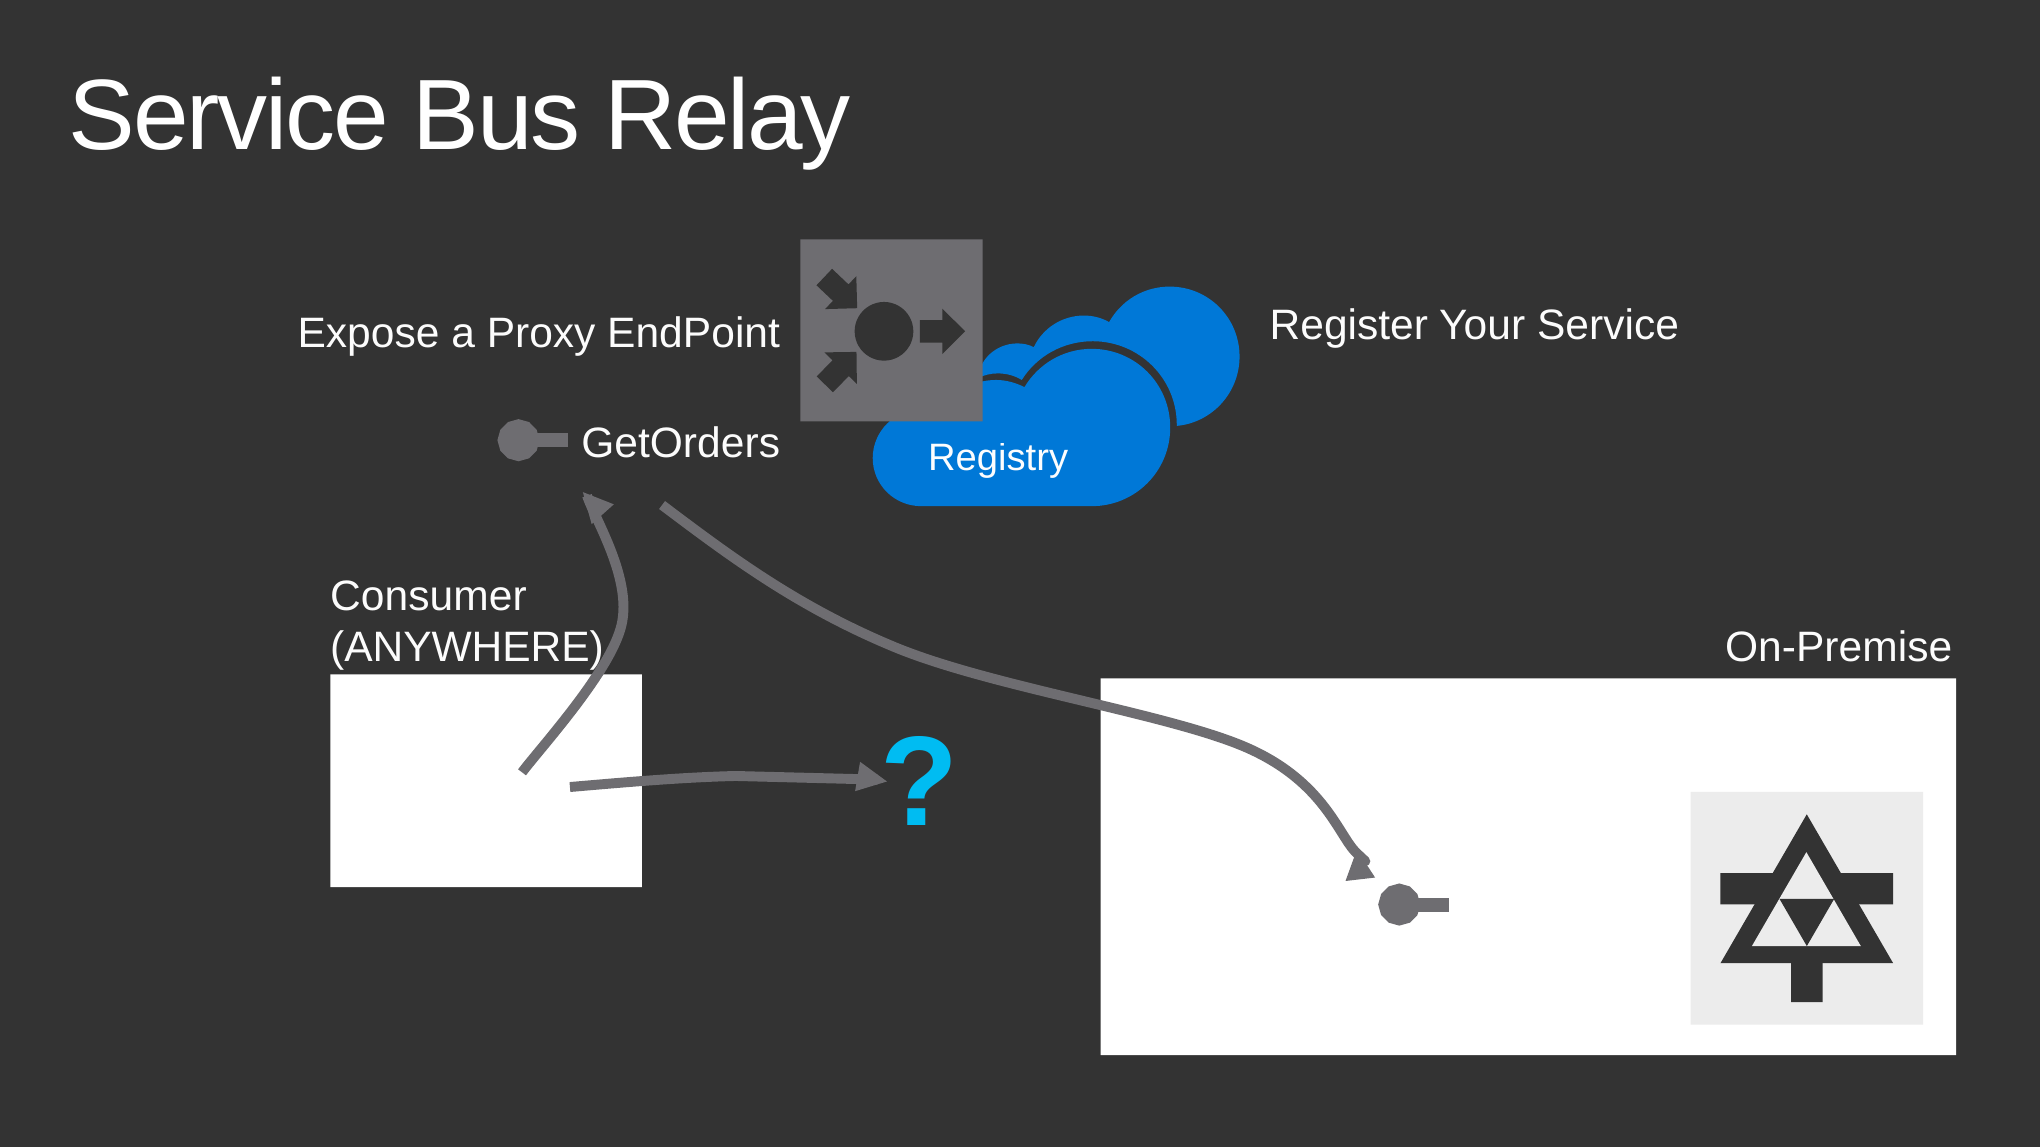

# Service Bus Relay

Register Your Service
Expose a Proxy EndPoint
GetOrders
Registry

Consumer
(ANYWHERE)

On-Premise

Web Service

GetOrders
?